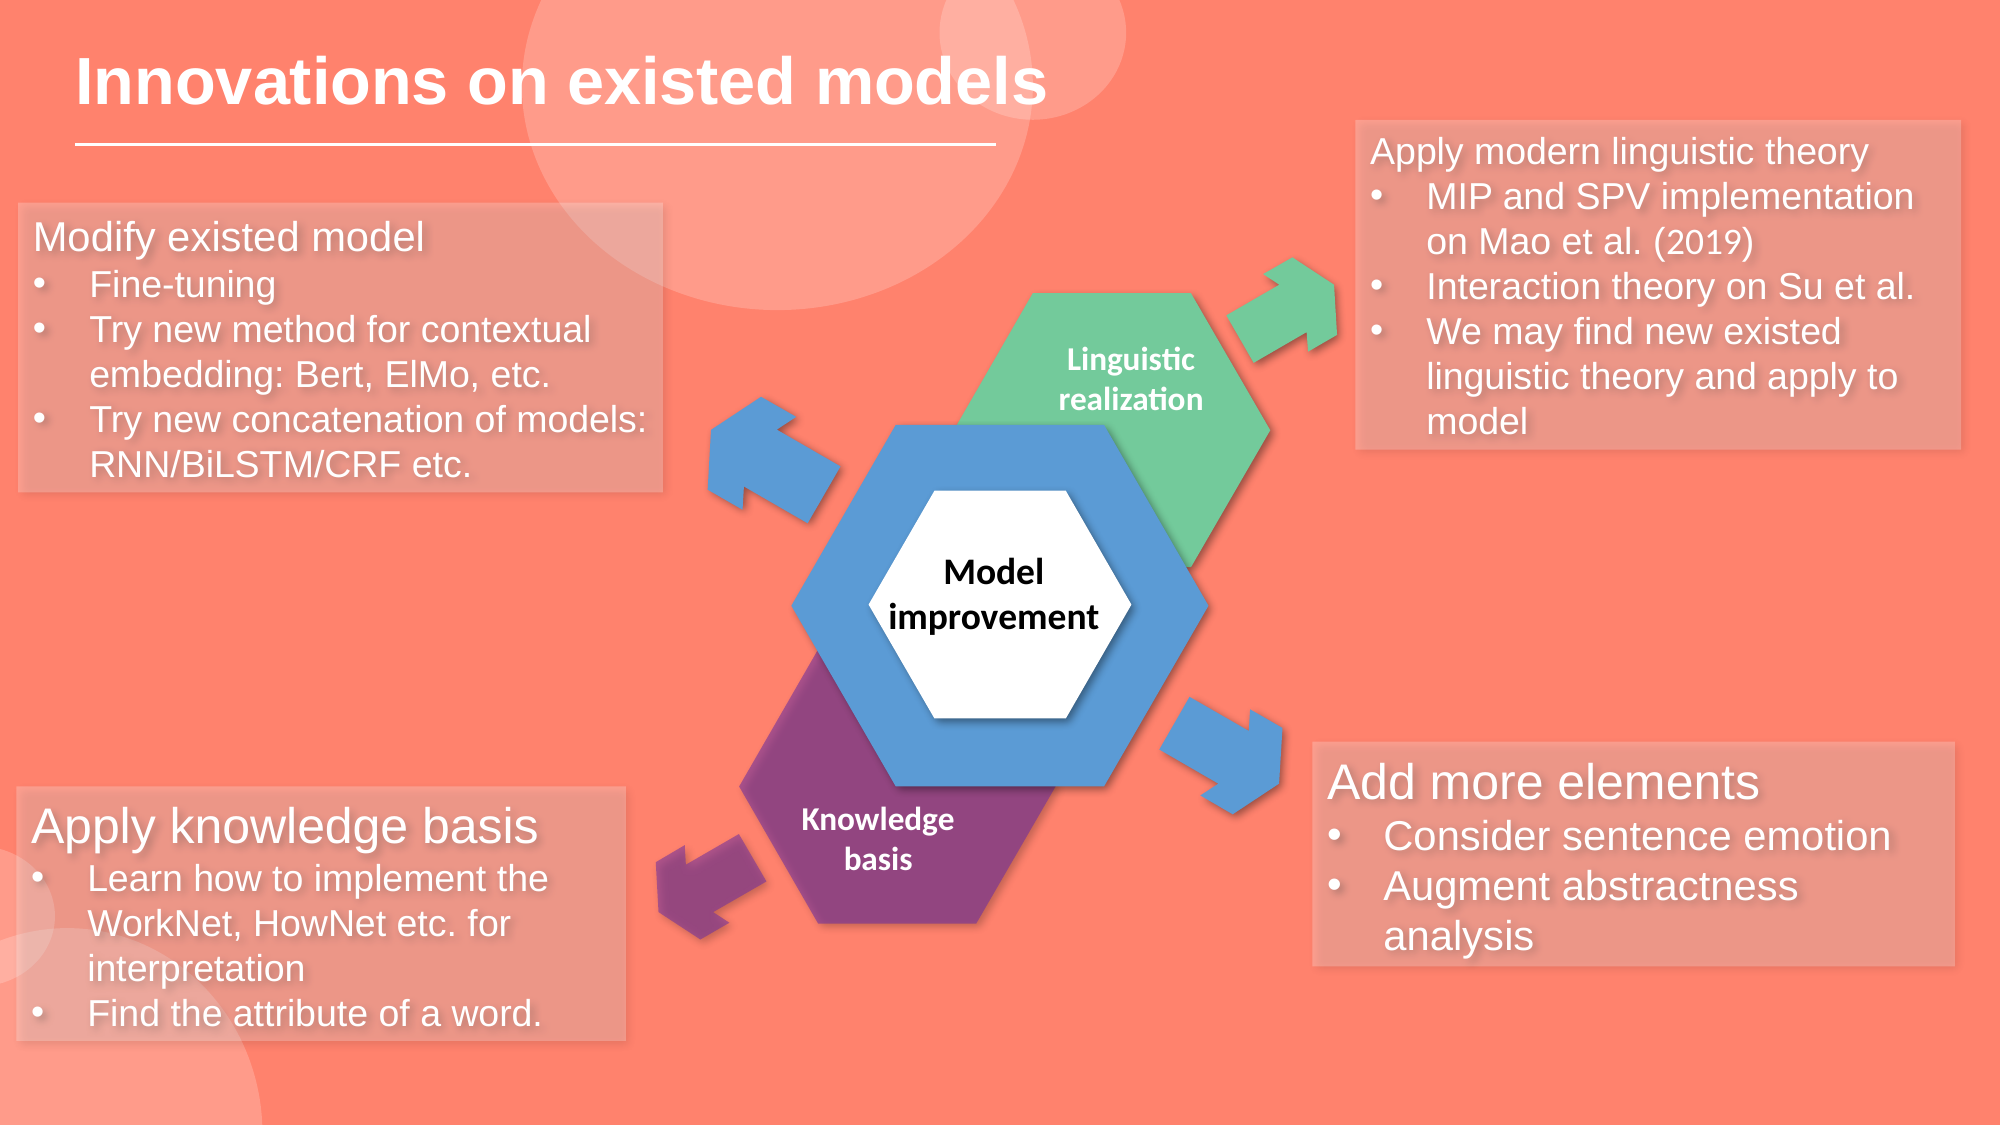

Innovations on existed models
Apply modern linguistic theory
MIP and SPV implementation on Mao et al. (2019)
Interaction theory on Su et al.
We may find new existed linguistic theory and apply to model
Modify existed model
Fine-tuning
Try new method for contextual embedding: Bert, ElMo, etc.
Try new concatenation of models: RNN/BiLSTM/CRF etc.

Linguistic realization

Model
improvement

Add more elements
Consider sentence emotion
Augment abstractness analysis

Knowledge basis
Apply knowledge basis
Learn how to implement the WorkNet, HowNet etc. for interpretation
Find the attribute of a word.